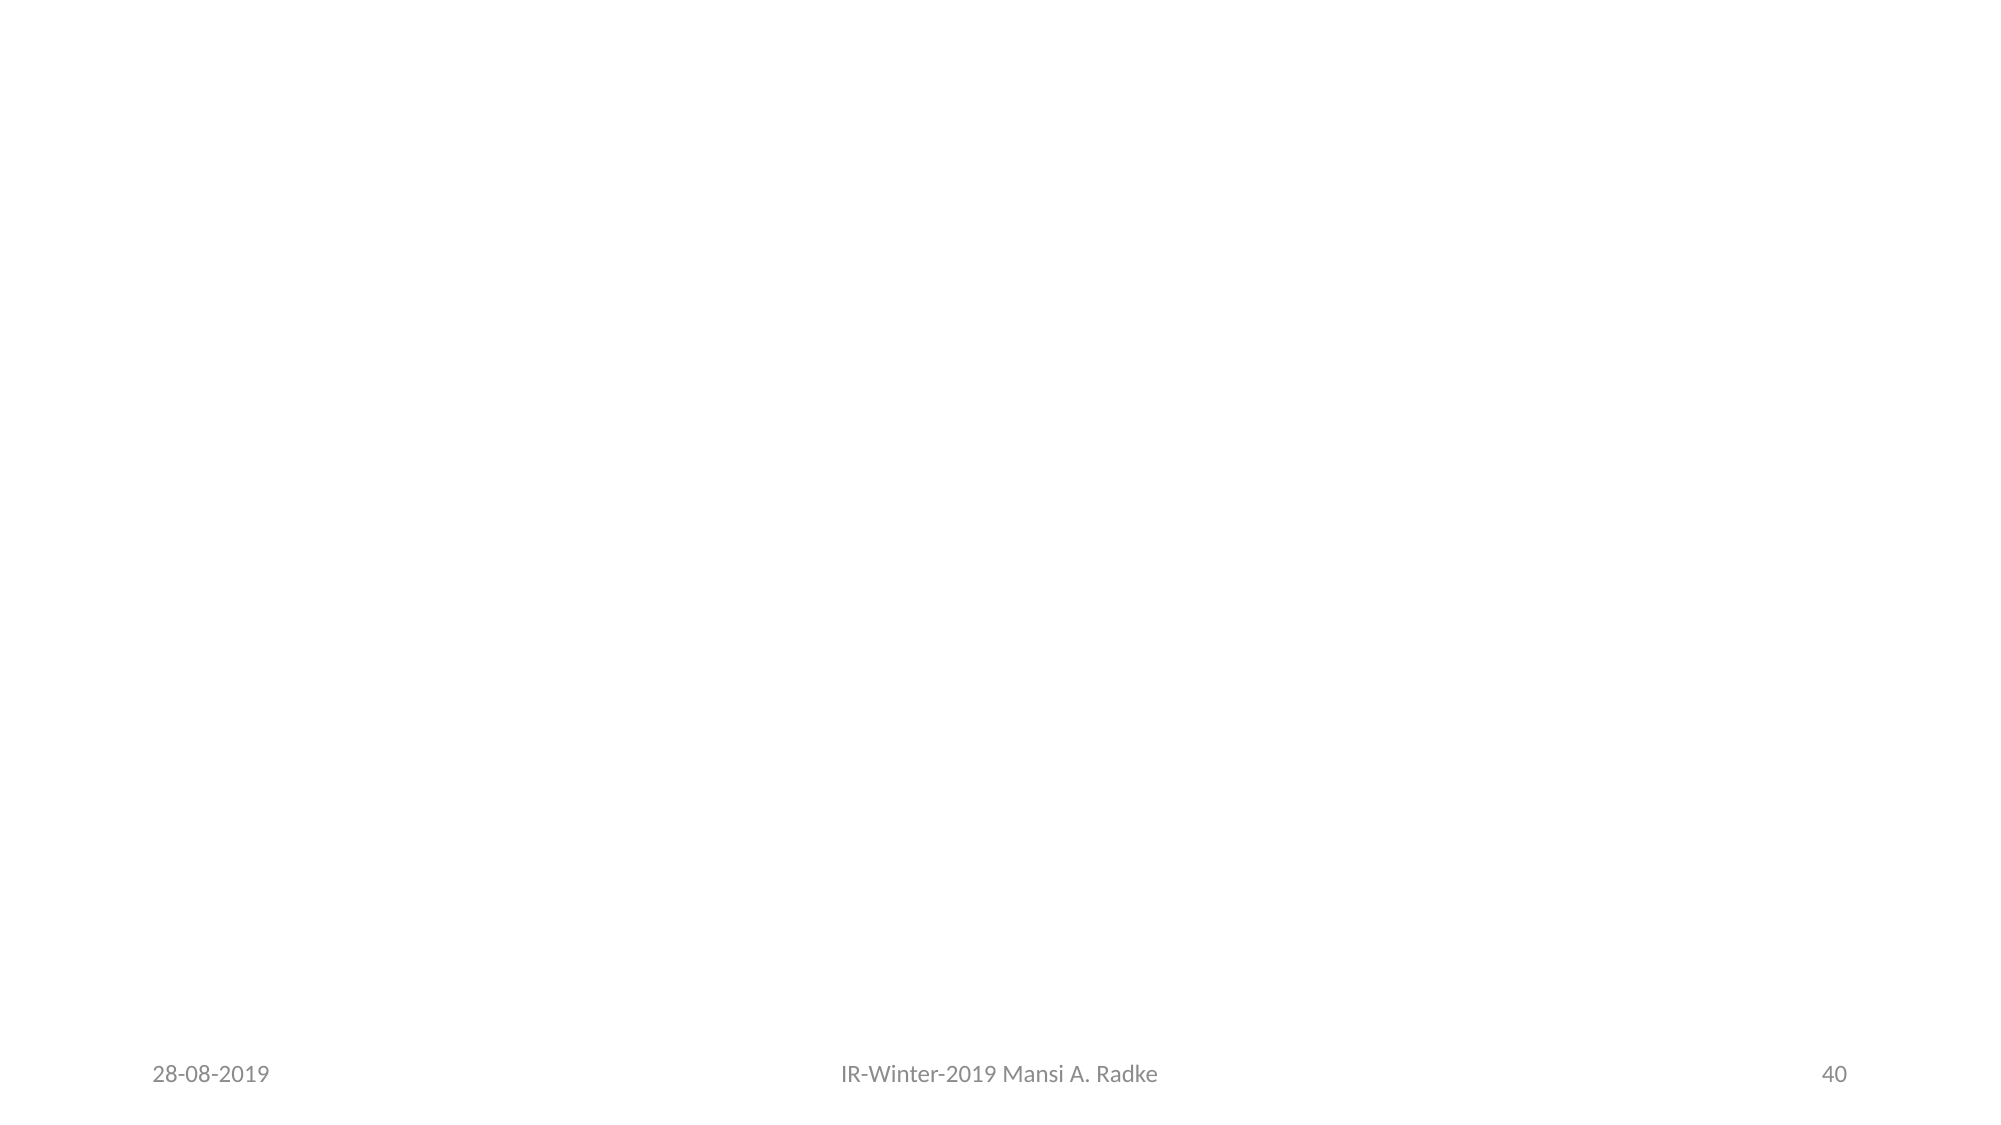

#

28-08-2019
IR-Winter-2019 Mansi A. Radke
40